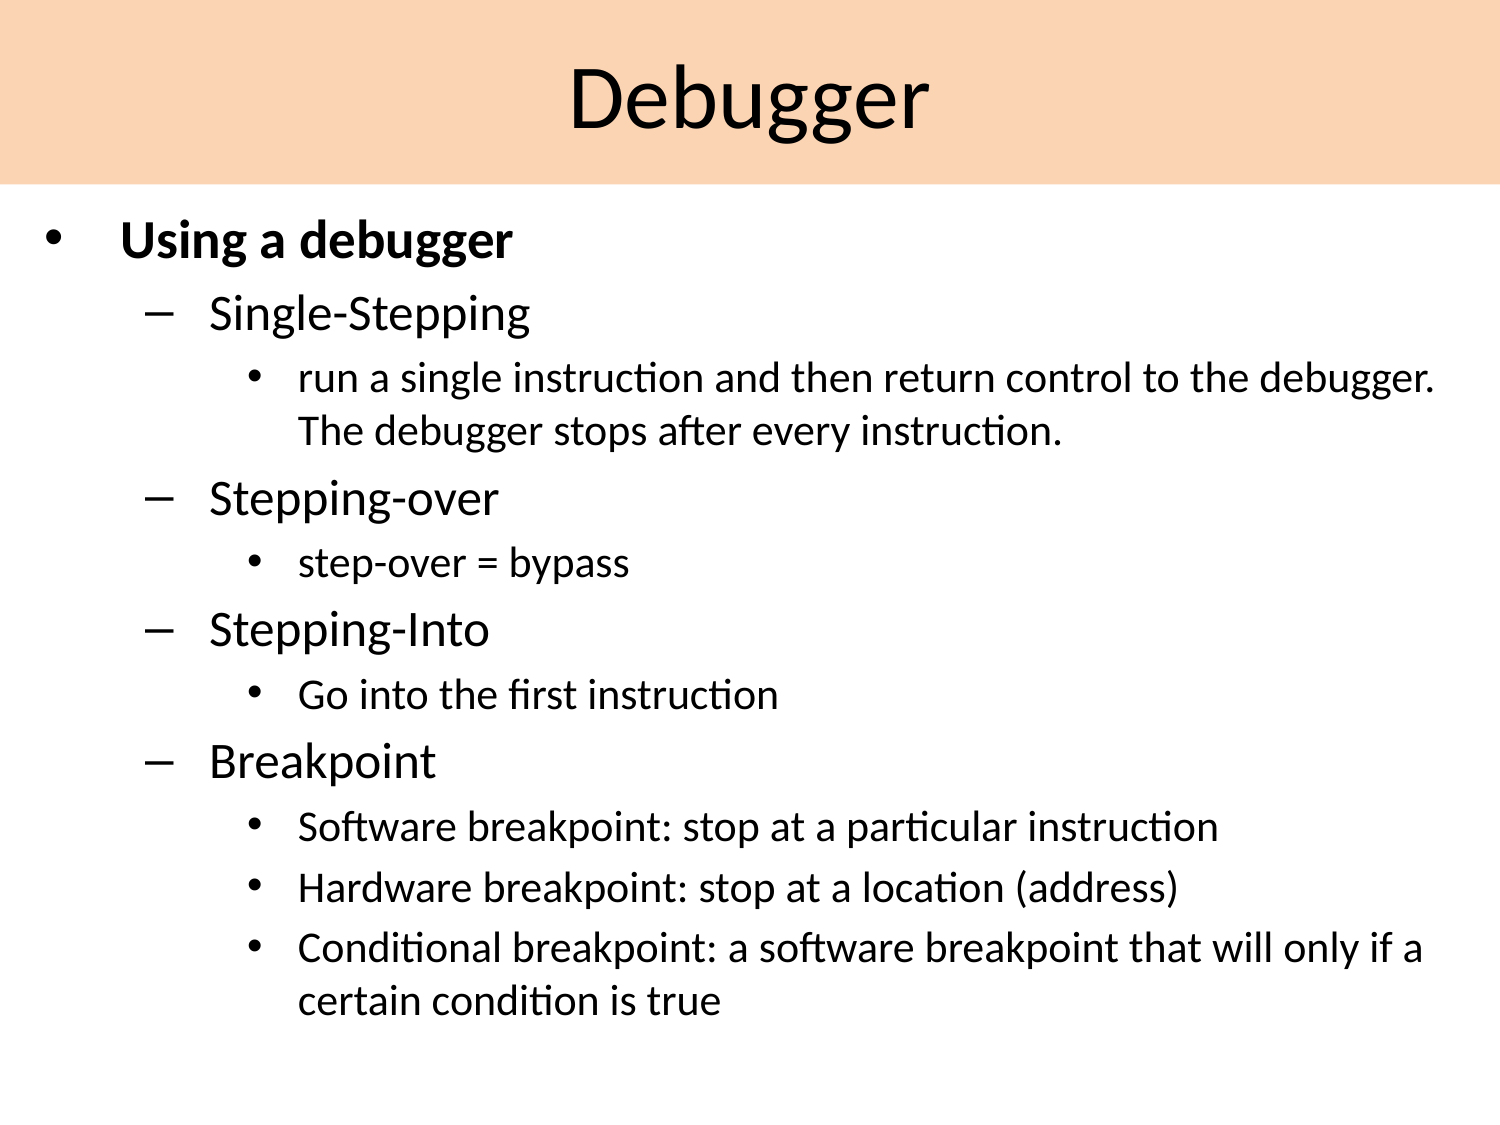

Debugger
Using a debugger
Single-Stepping
run a single instruction and then return control to the debugger. The debugger stops after every instruction.
Stepping-over
step-over = bypass
Stepping-Into
Go into the first instruction
Breakpoint
Software breakpoint: stop at a particular instruction
Hardware breakpoint: stop at a location (address)
Conditional breakpoint: a software breakpoint that will only if a certain condition is true